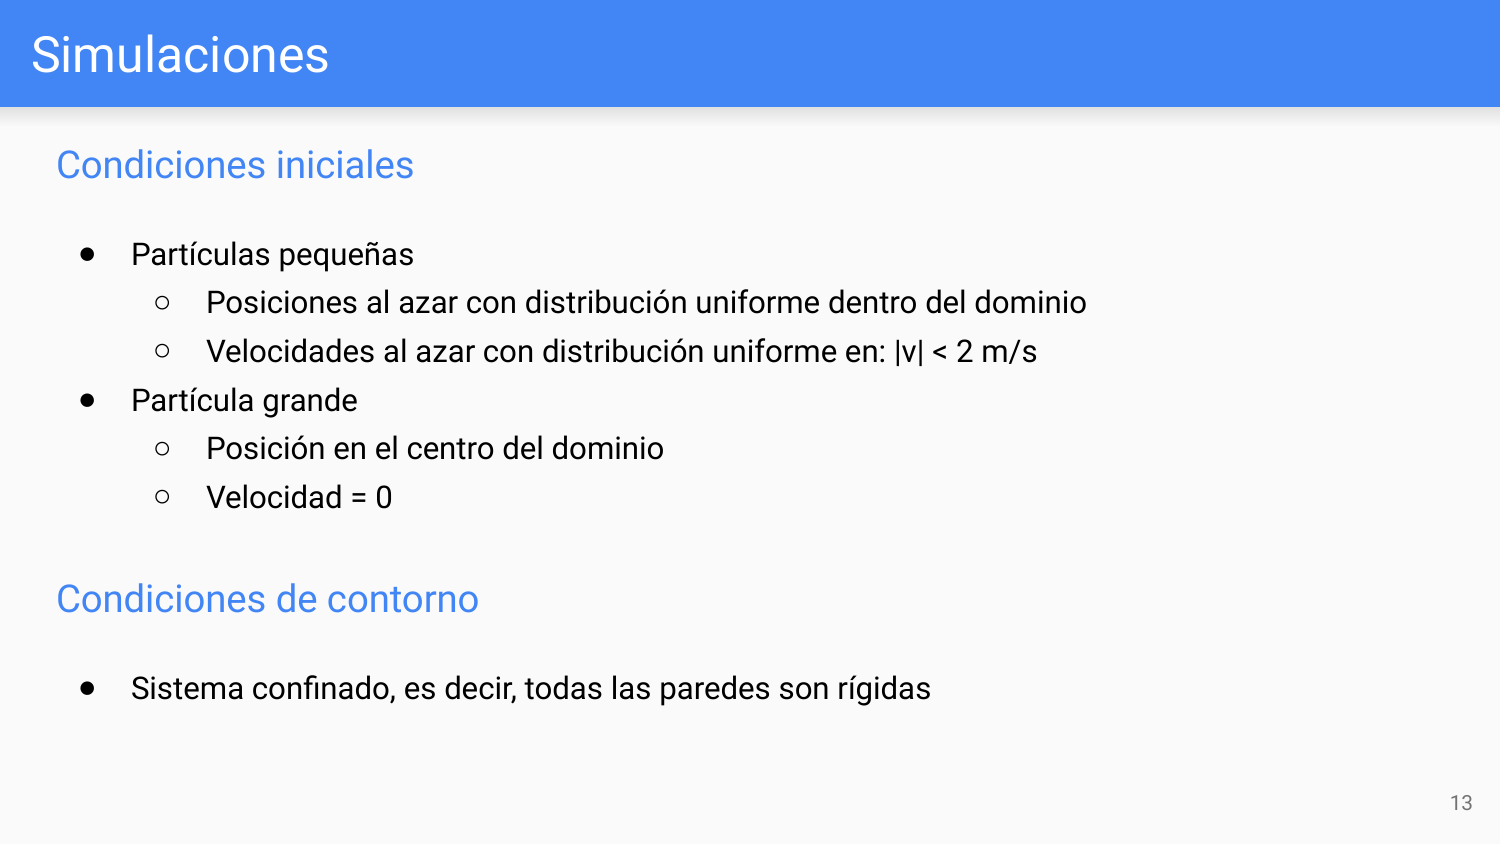

# Simulaciones
Condiciones iniciales

Partículas pequeñas
Posiciones al azar con distribución uniforme dentro del dominio
Velocidades al azar con distribución uniforme en: |v| < 2 m/s
Partícula grande
Posición en el centro del dominio
Velocidad = 0

Condiciones de contorno

Sistema confinado, es decir, todas las paredes son rígidas

13